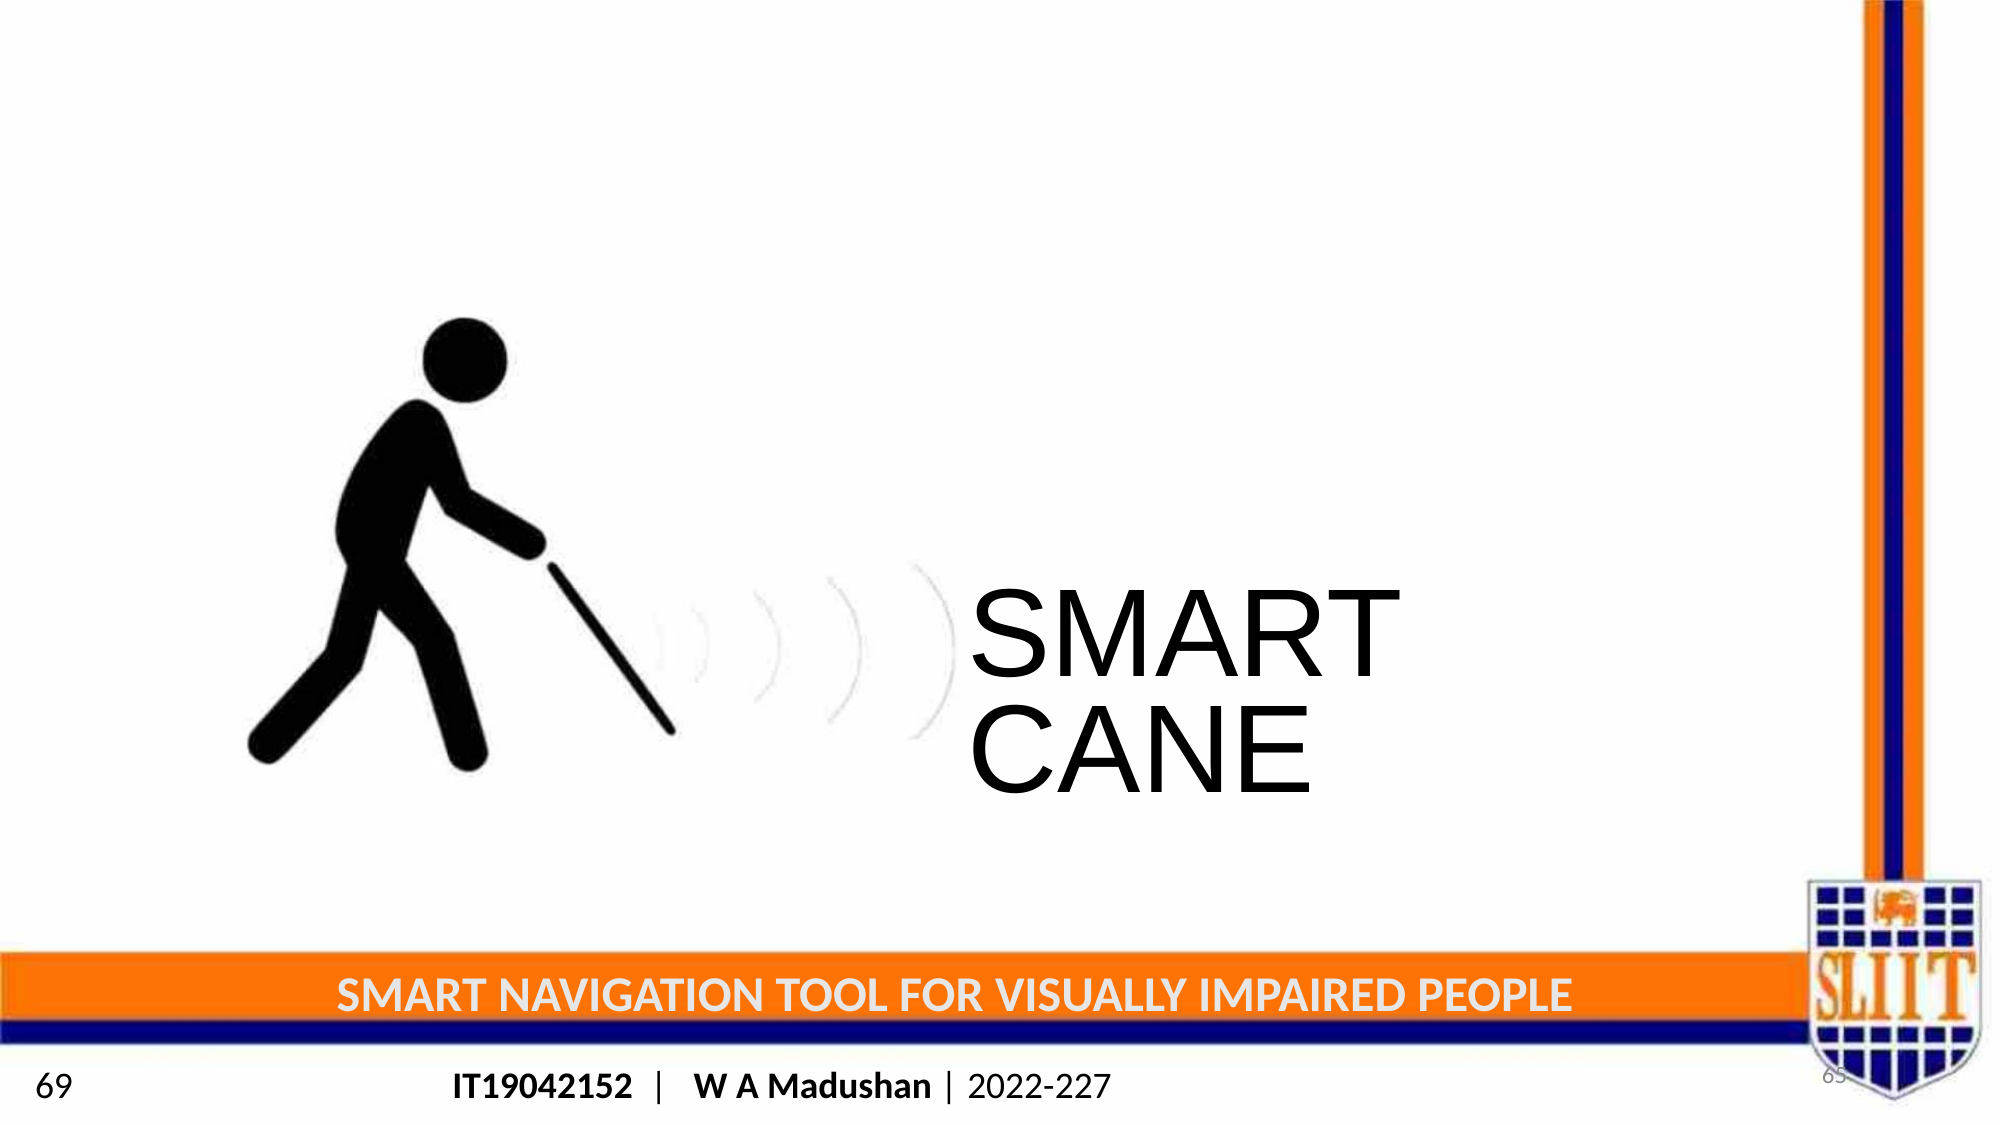

SMART CANE
SMART NAVIGATION TOOL FOR VISUALLY IMPAIRED PEOPLE
65
69
IT19042152 | W A Madushan | 2022-227